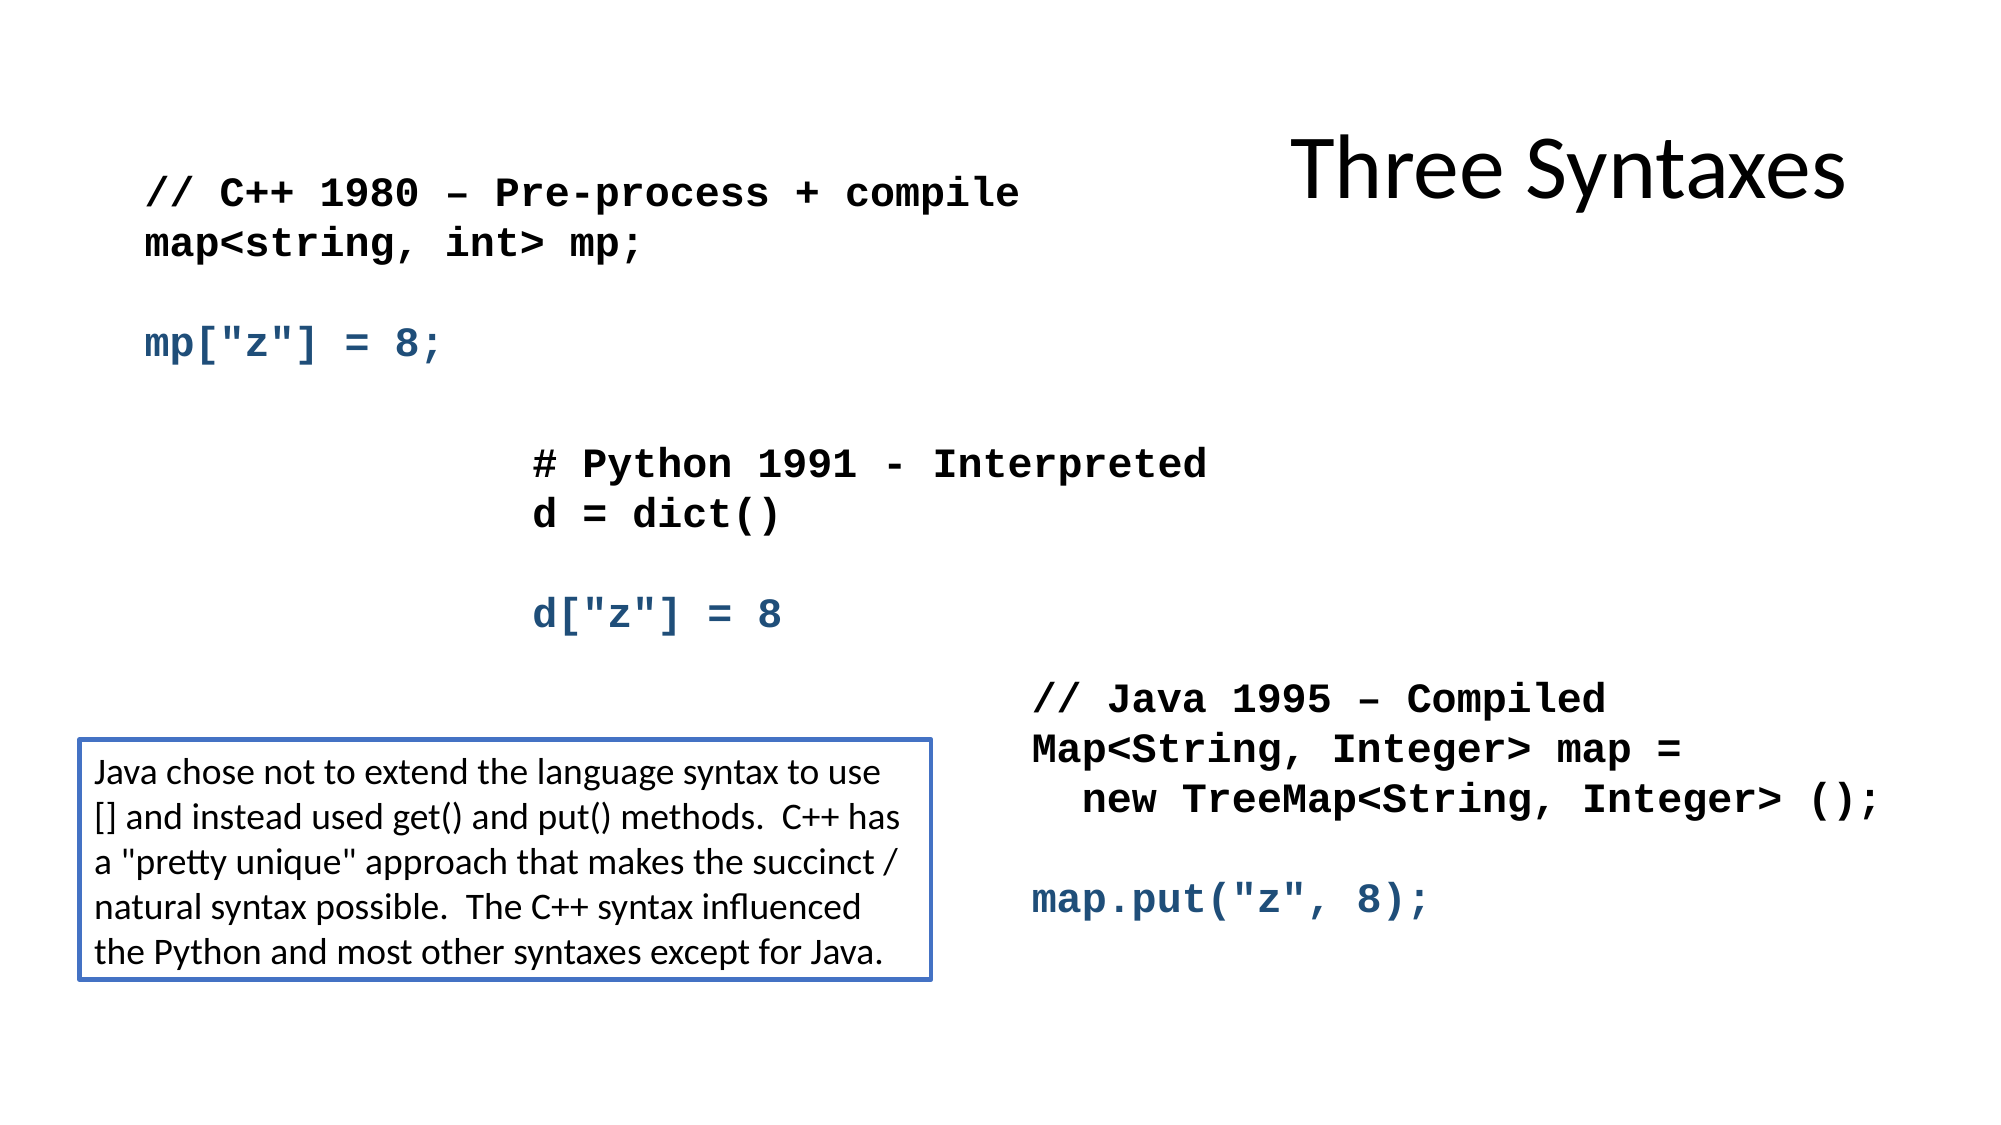

# Three Syntaxes
// C++ 1980 – Pre-process + compile
map<string, int> mp;

mp["z"] = 8;
# Python 1991 - Interpreted
d = dict()

d["z"] = 8
// Java 1995 – Compiled
Map<String, Integer> map =
  new TreeMap<String, Integer> ();

map.put("z", 8);
Java chose not to extend the language syntax to use  [] and instead used get() and put() methods.  C++ has a "pretty unique" approach that makes the succinct / natural syntax possible.  The C++ syntax influenced the Python and most other syntaxes except for Java.